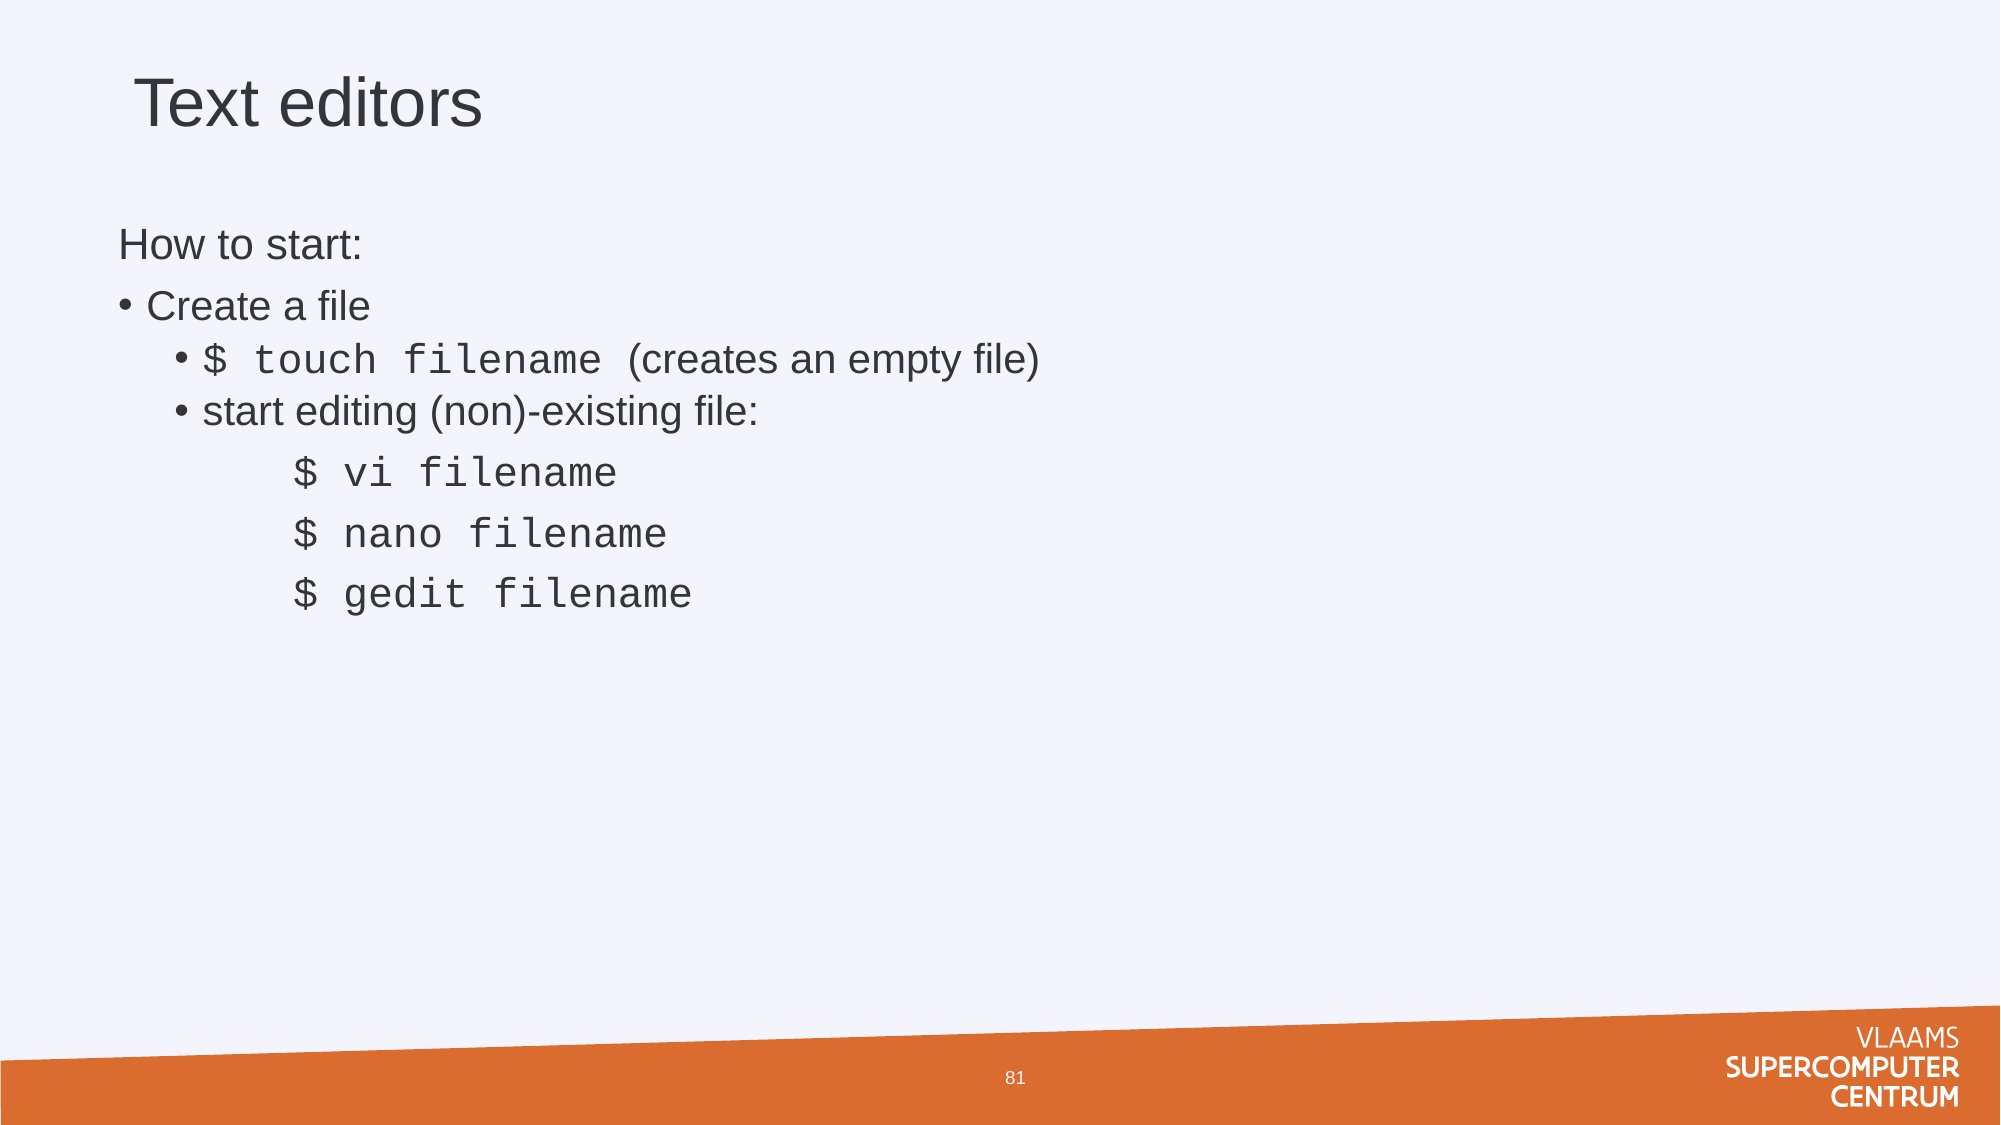

# Text editors
How to start:
Create a file
$ touch filename (creates an empty file)
start editing (non)-existing file:
	 $ vi filename
	 $ nano filename
	 $ gedit filename

81